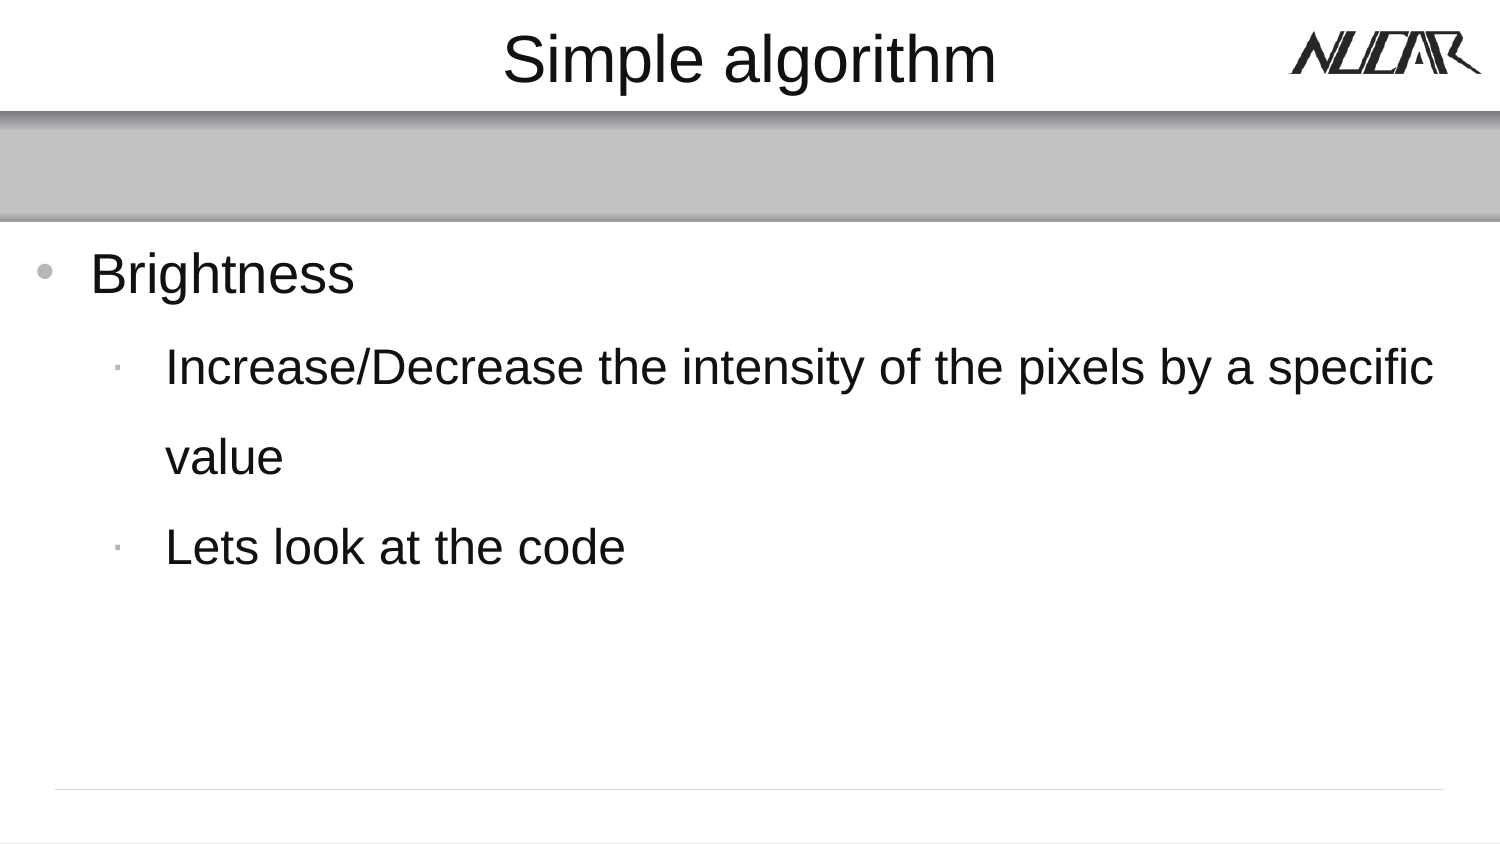

# Simple algorithm
Brightness
Increase/Decrease the intensity of the pixels by a specific value
Lets look at the code